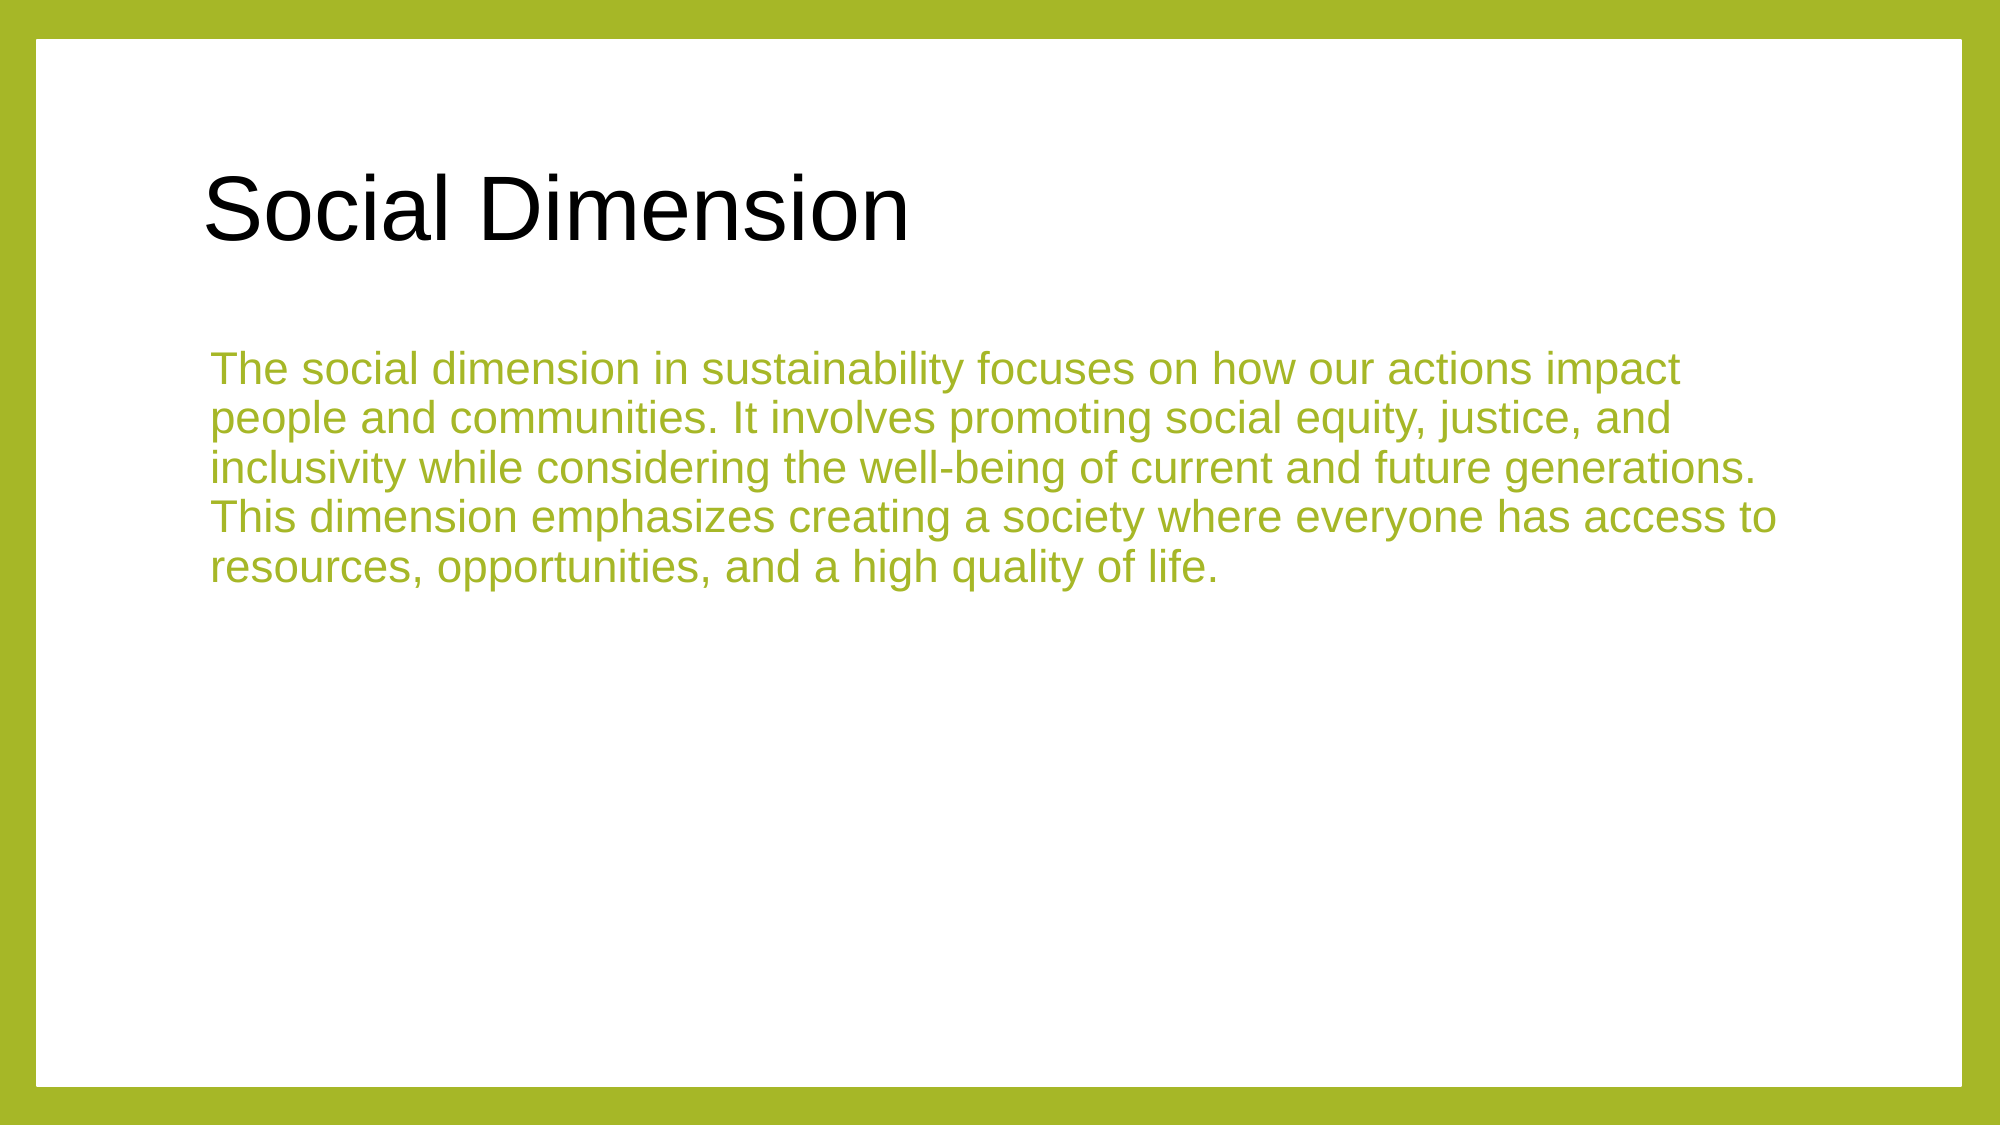

# Social Dimension
The social dimension in sustainability focuses on how our actions impact people and communities. It involves promoting social equity, justice, and inclusivity while considering the well-being of current and future generations. This dimension emphasizes creating a society where everyone has access to resources, opportunities, and a high quality of life.